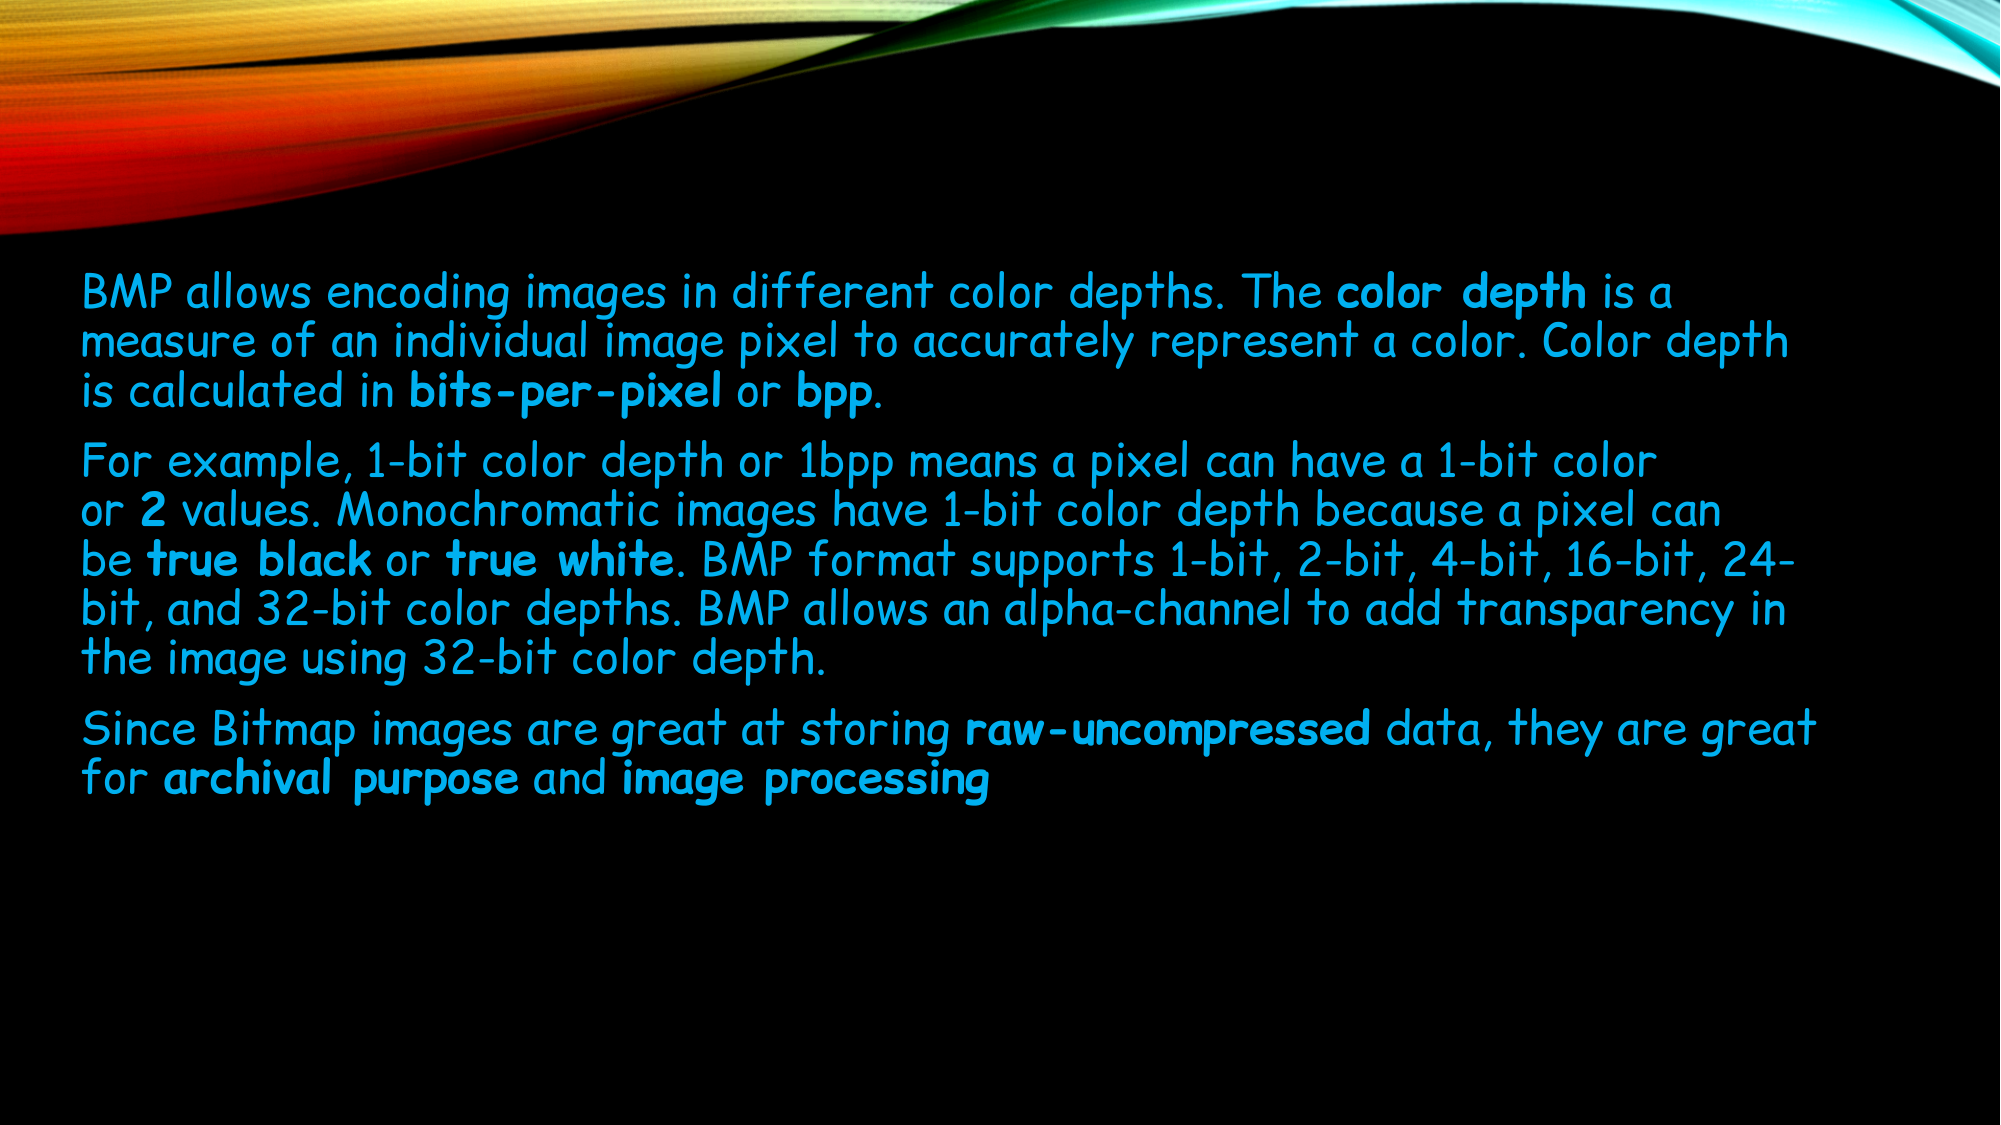

BMP allows encoding images in different color depths. The color depth is a measure of an individual image pixel to accurately represent a color. Color depth is calculated in bits-per-pixel or bpp.
For example, 1-bit color depth or 1bpp means a pixel can have a 1-bit color or 2 values. Monochromatic images have 1-bit color depth because a pixel can be true black or true white. BMP format supports 1-bit, 2-bit, 4-bit, 16-bit, 24-bit, and 32-bit color depths. BMP allows an alpha-channel to add transparency in the image using 32-bit color depth.
Since Bitmap images are great at storing raw-uncompressed data, they are great for archival purpose and image processing